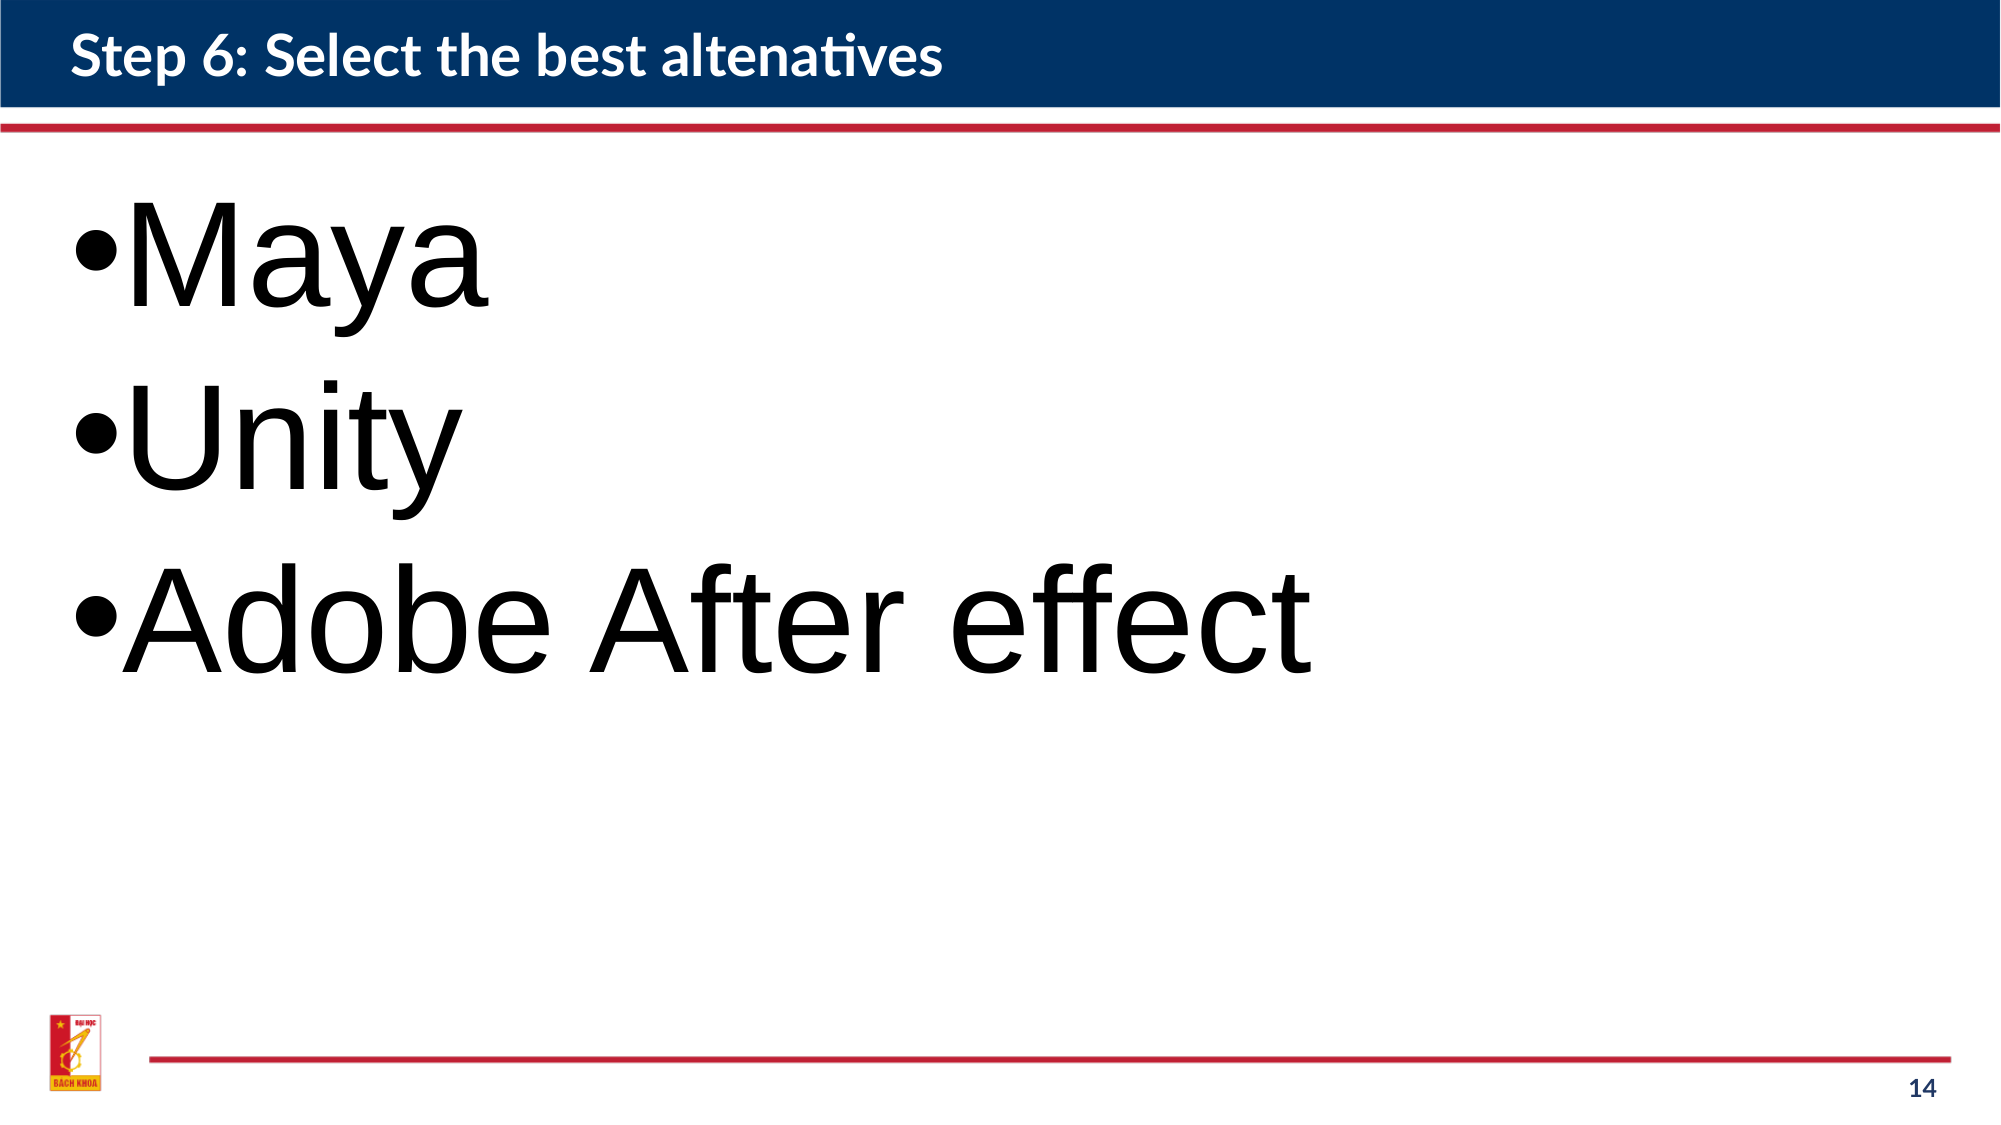

# Step 6: Select the best altenatives
Maya
Unity
Adobe After effect

14